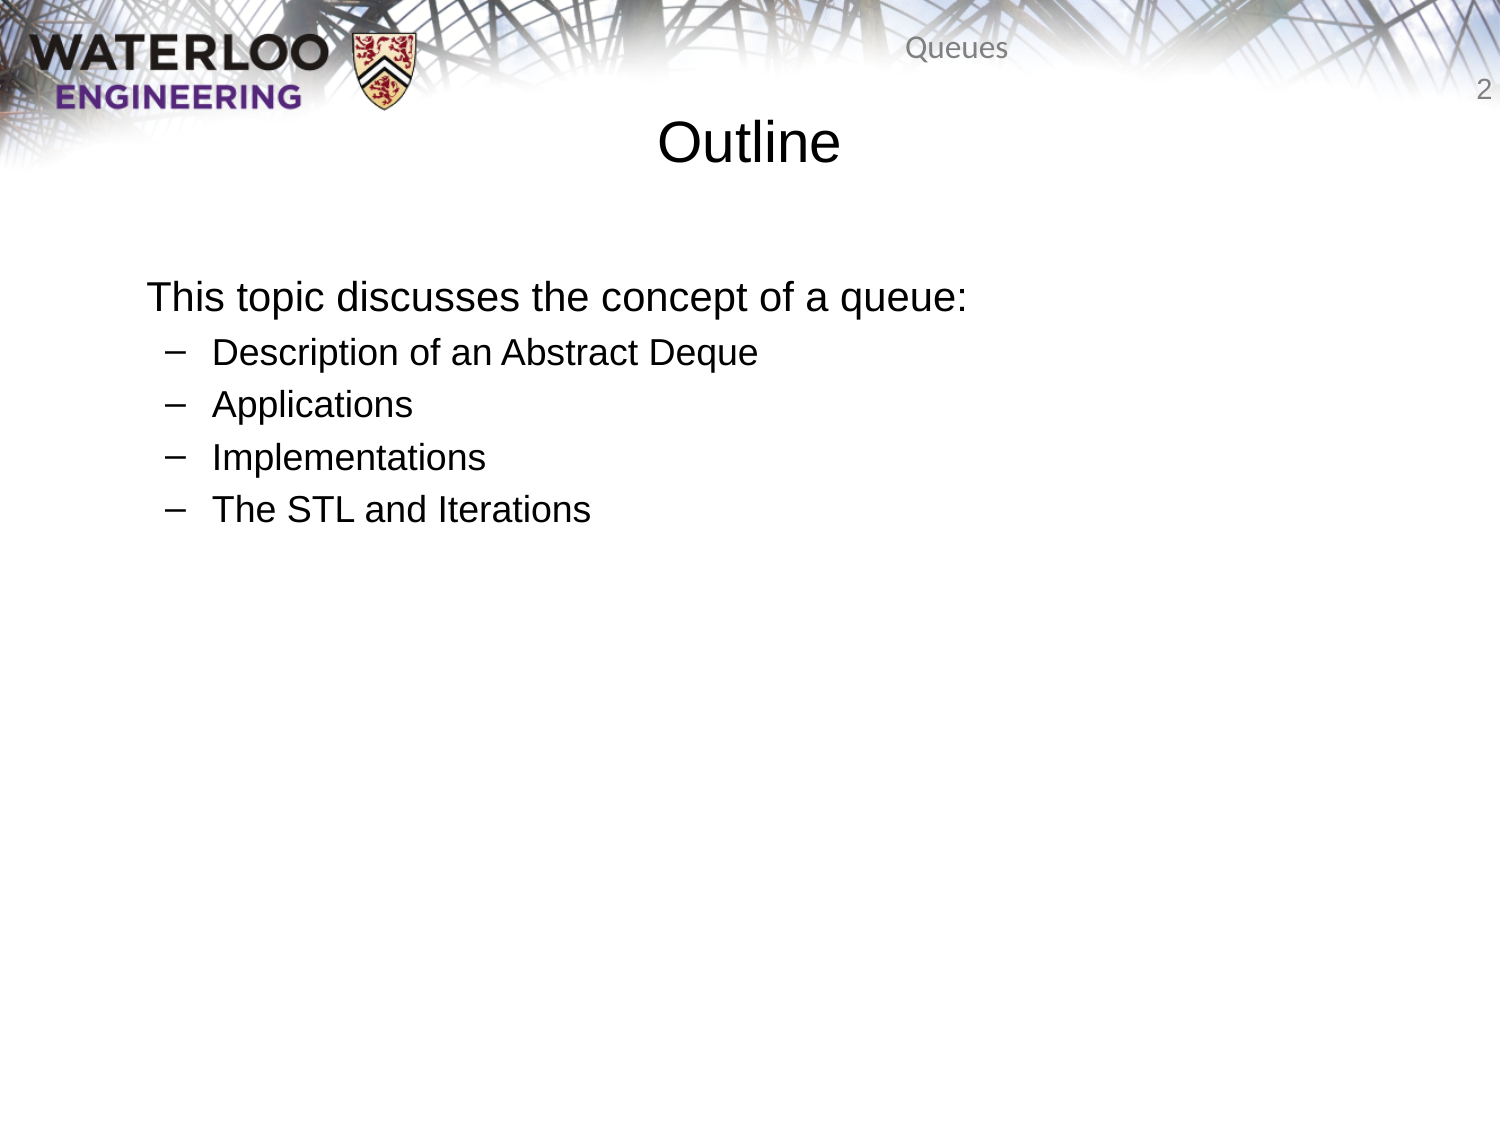

# Outline
	This topic discusses the concept of a queue:
Description of an Abstract Deque
Applications
Implementations
The STL and Iterations